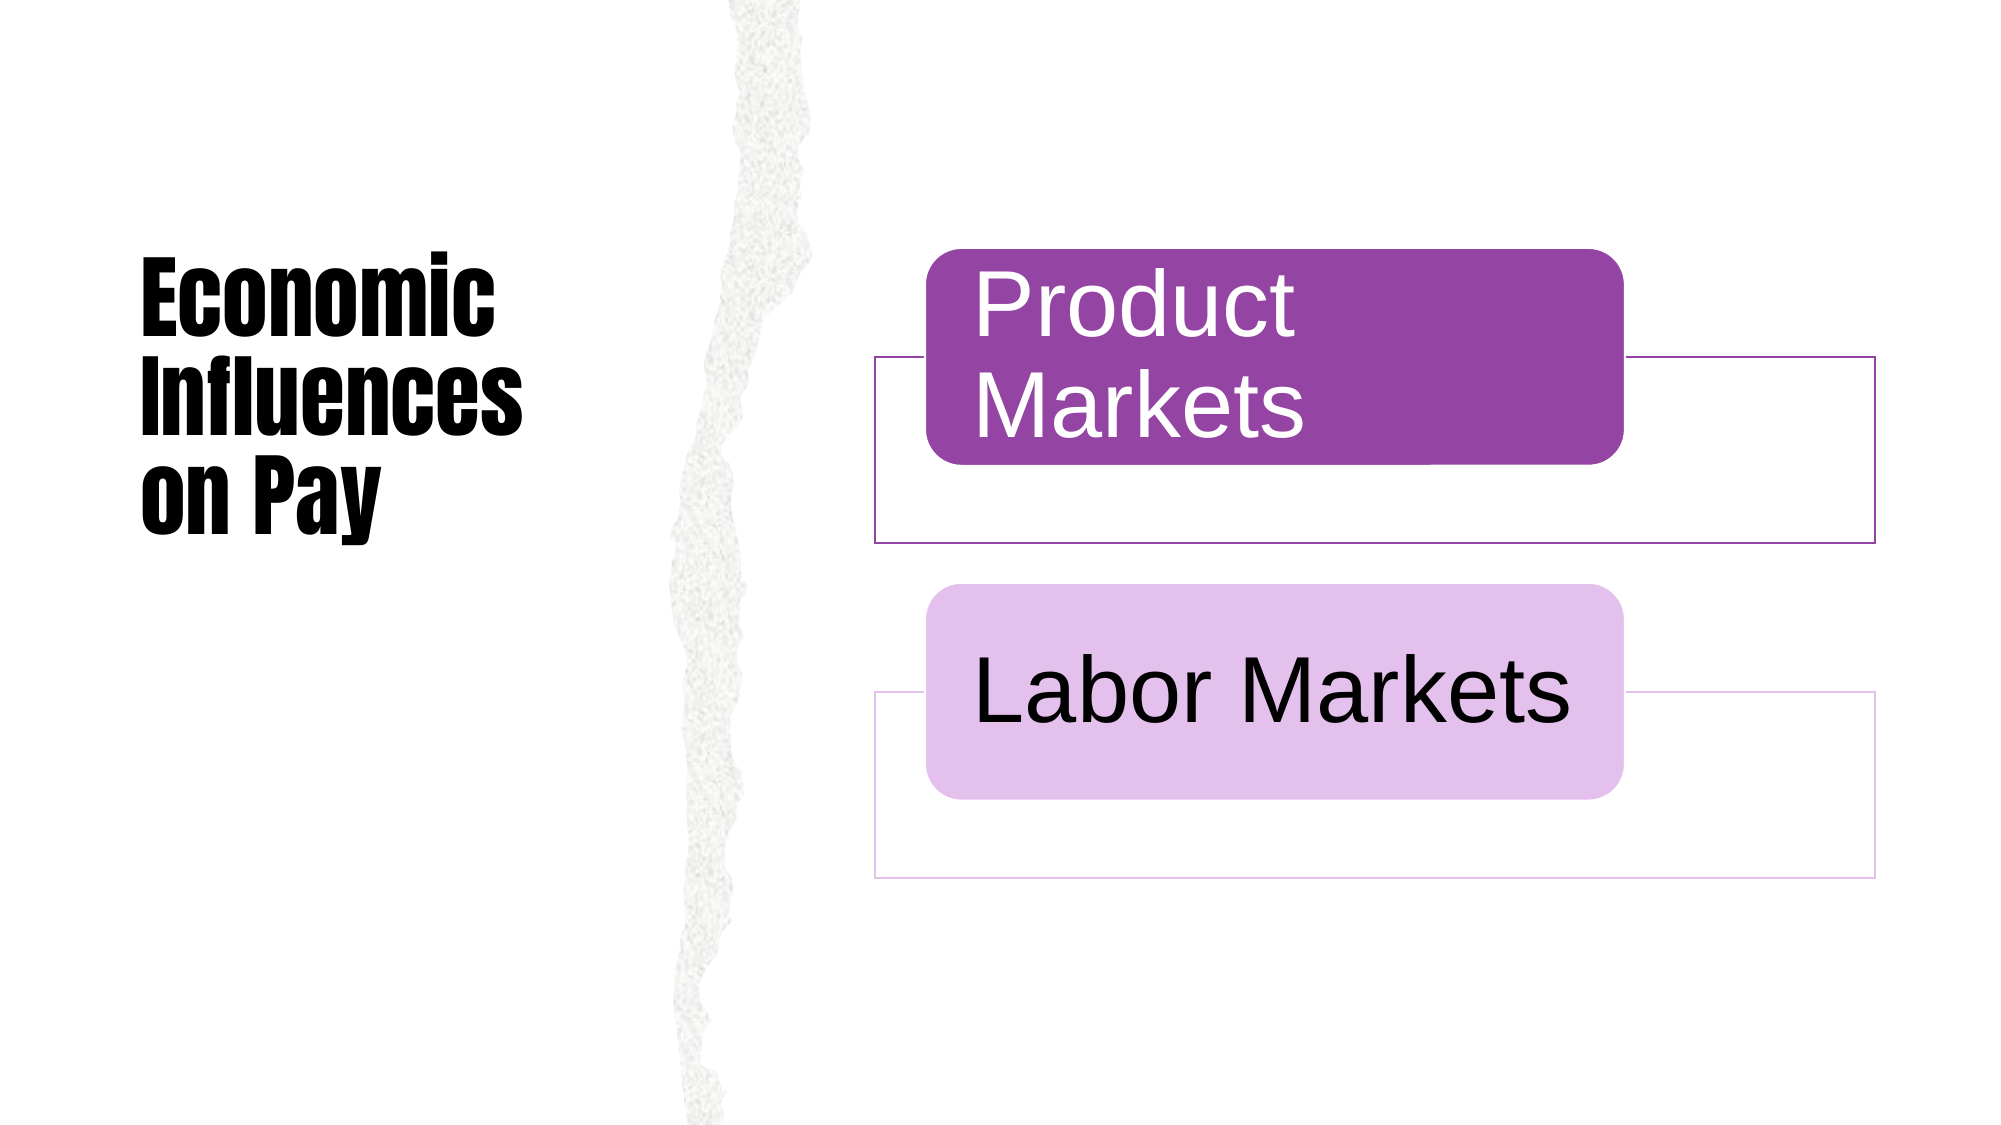

Product Markets
Labor Markets
# Economic Influences on Pay